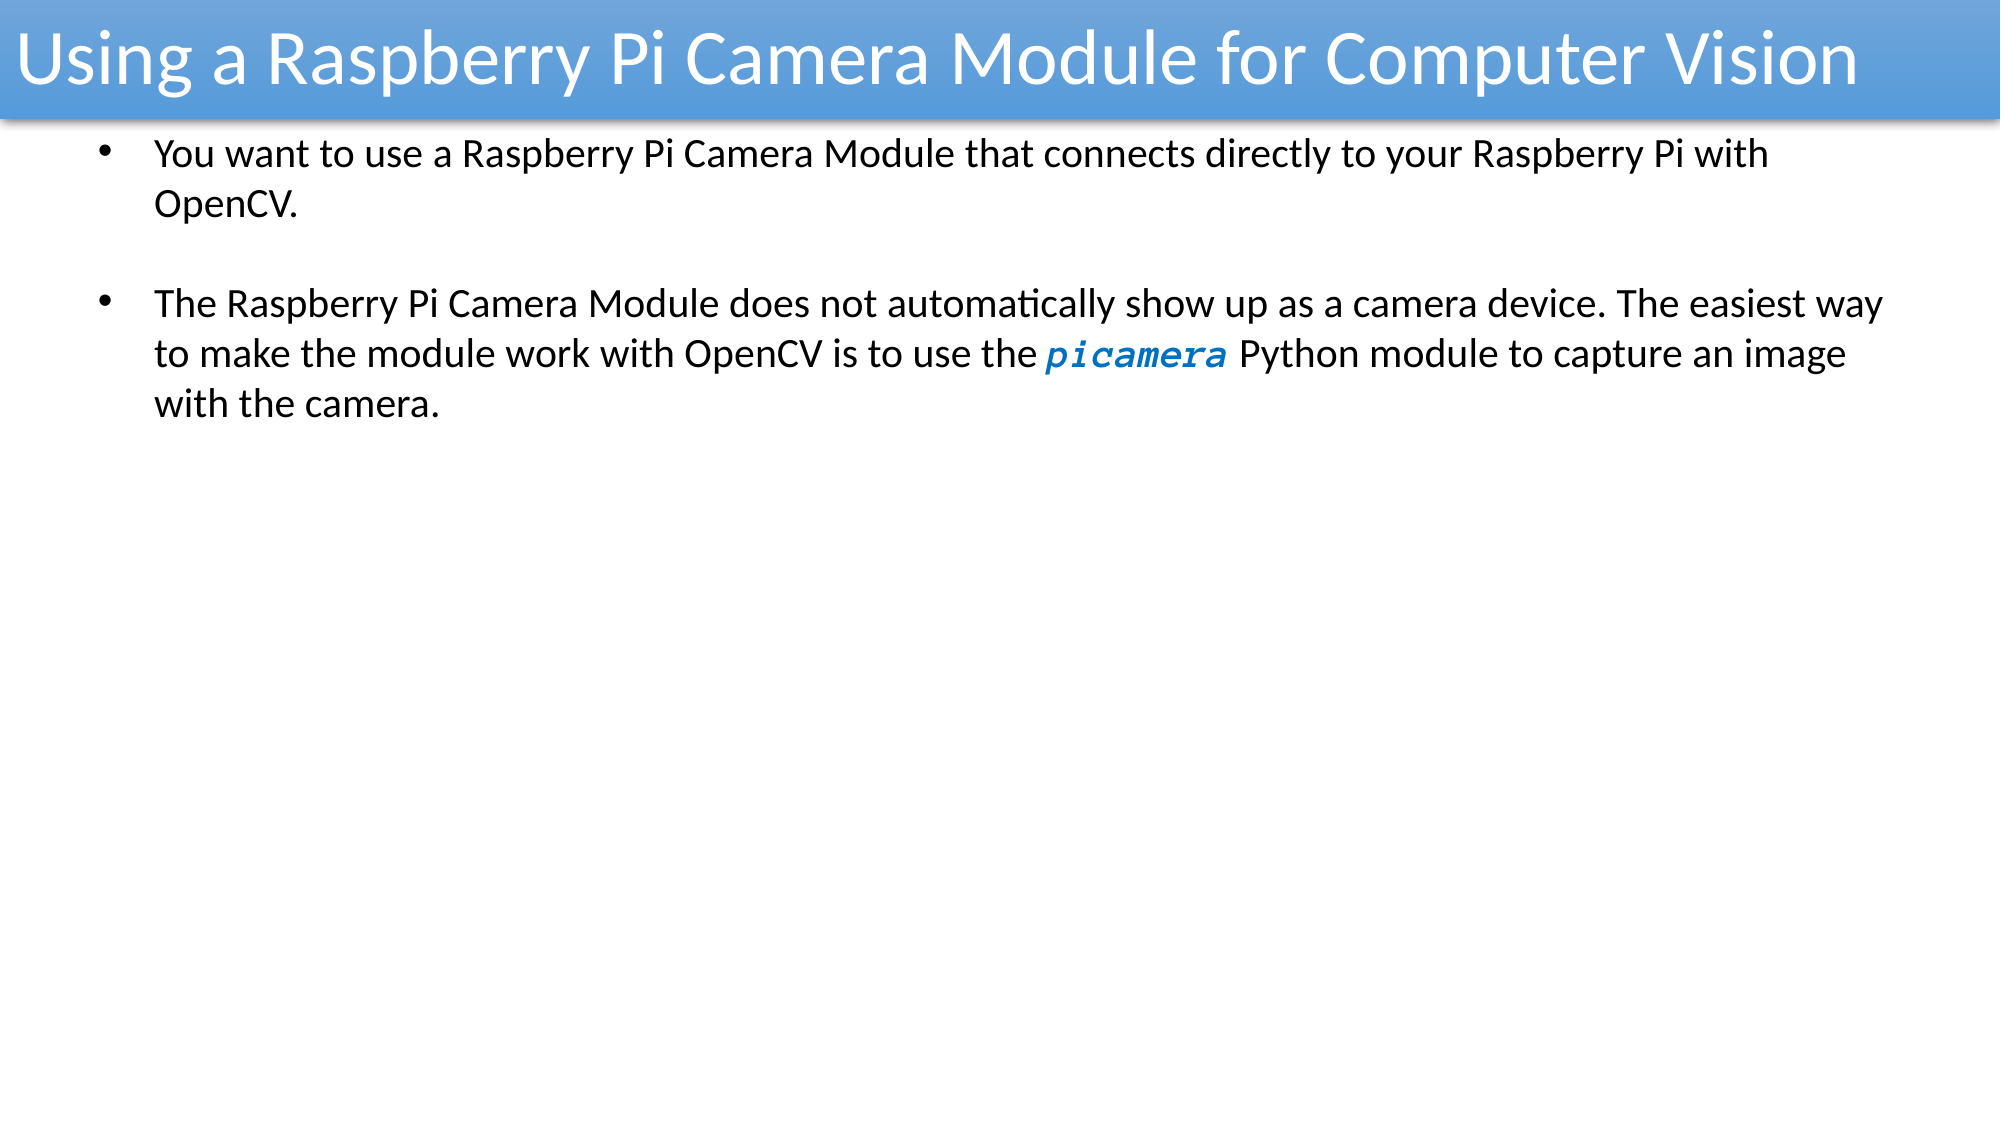

Using a Raspberry Pi Camera Module for Computer Vision
You want to use a Raspberry Pi Camera Module that connects directly to your Raspberry Pi with OpenCV.

The Raspberry Pi Camera Module does not automatically show up as a camera device. The easiest way to make the module work with OpenCV is to use the picamera Python module to capture an image with the camera.